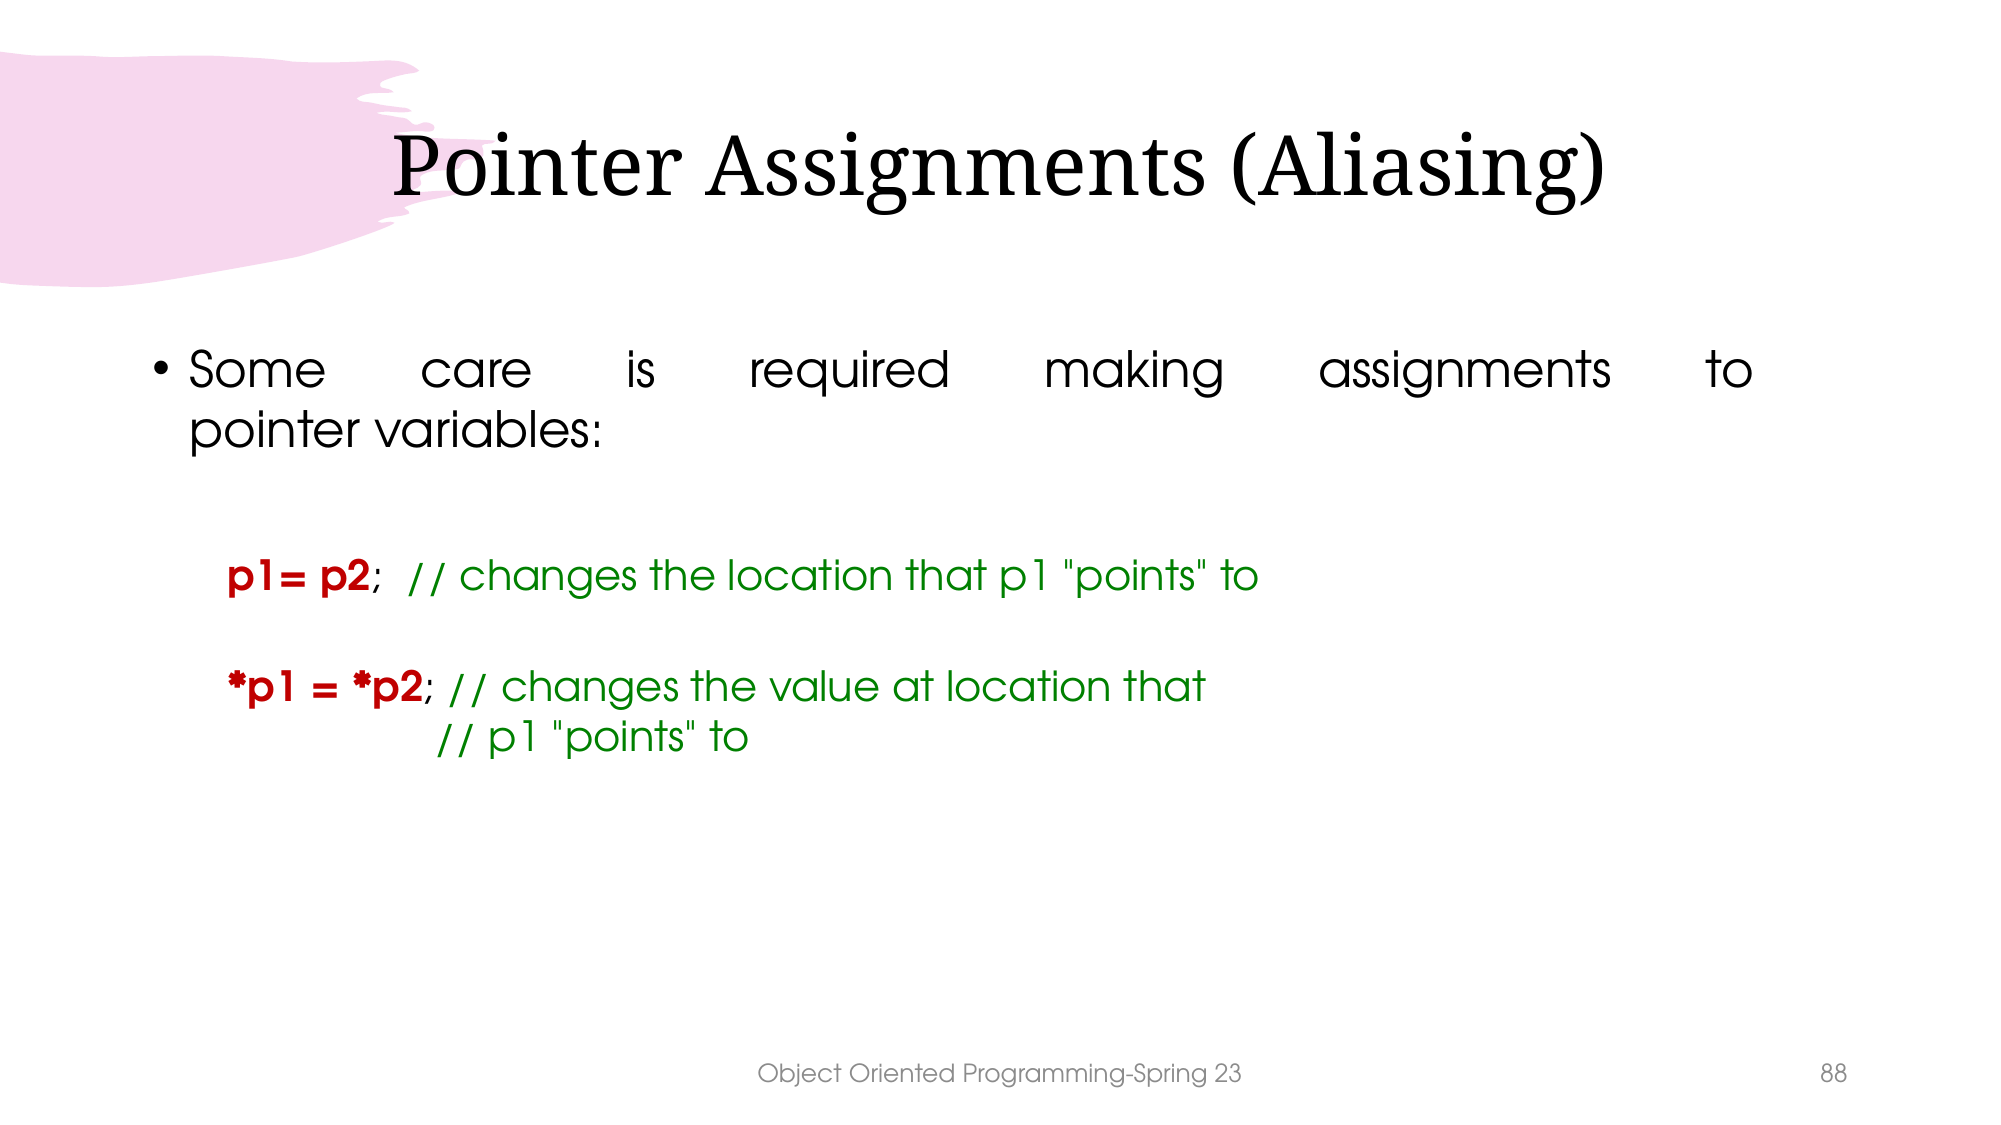

# Pointer Assignments (Aliasing)
Some care is required making assignments to
pointer variables:

p1= p2;  // changes the location that p1 "points" to
*p1 = *p2; // changes the value at location that
                  // p1 "points" to

Object Oriented Programming-Spring 23
88